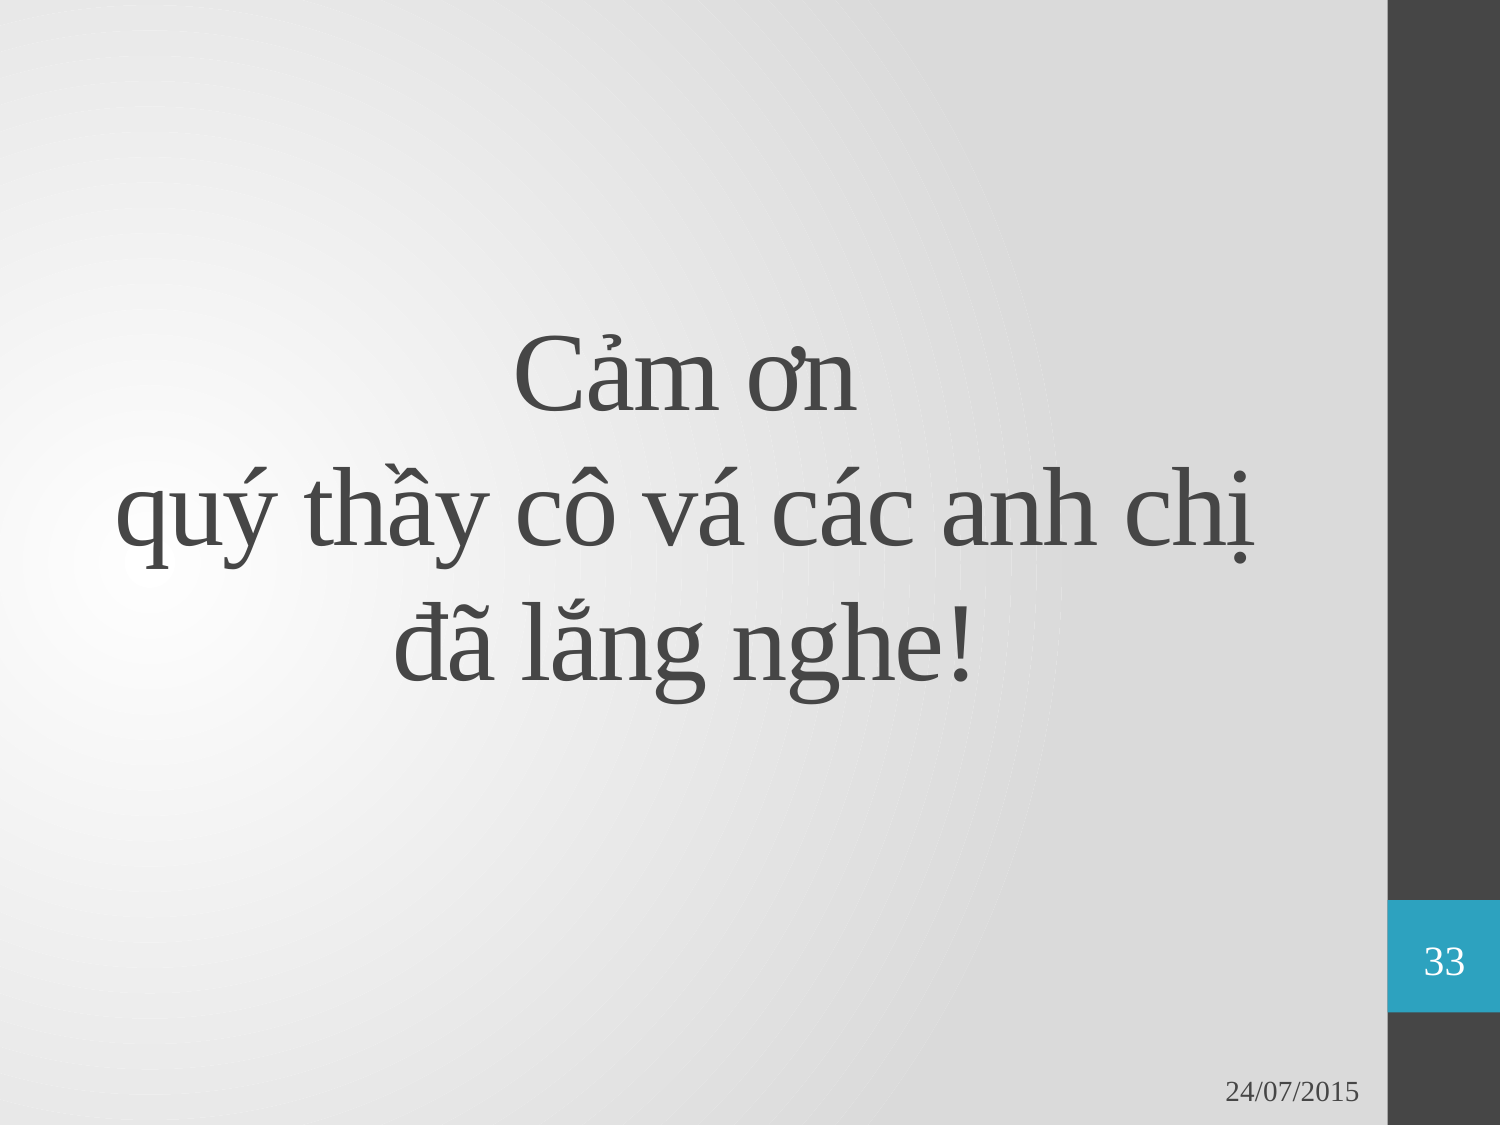

# Cảm ơn quý thầy cô vá các anh chị đã lắng nghe!
33
24/07/2015